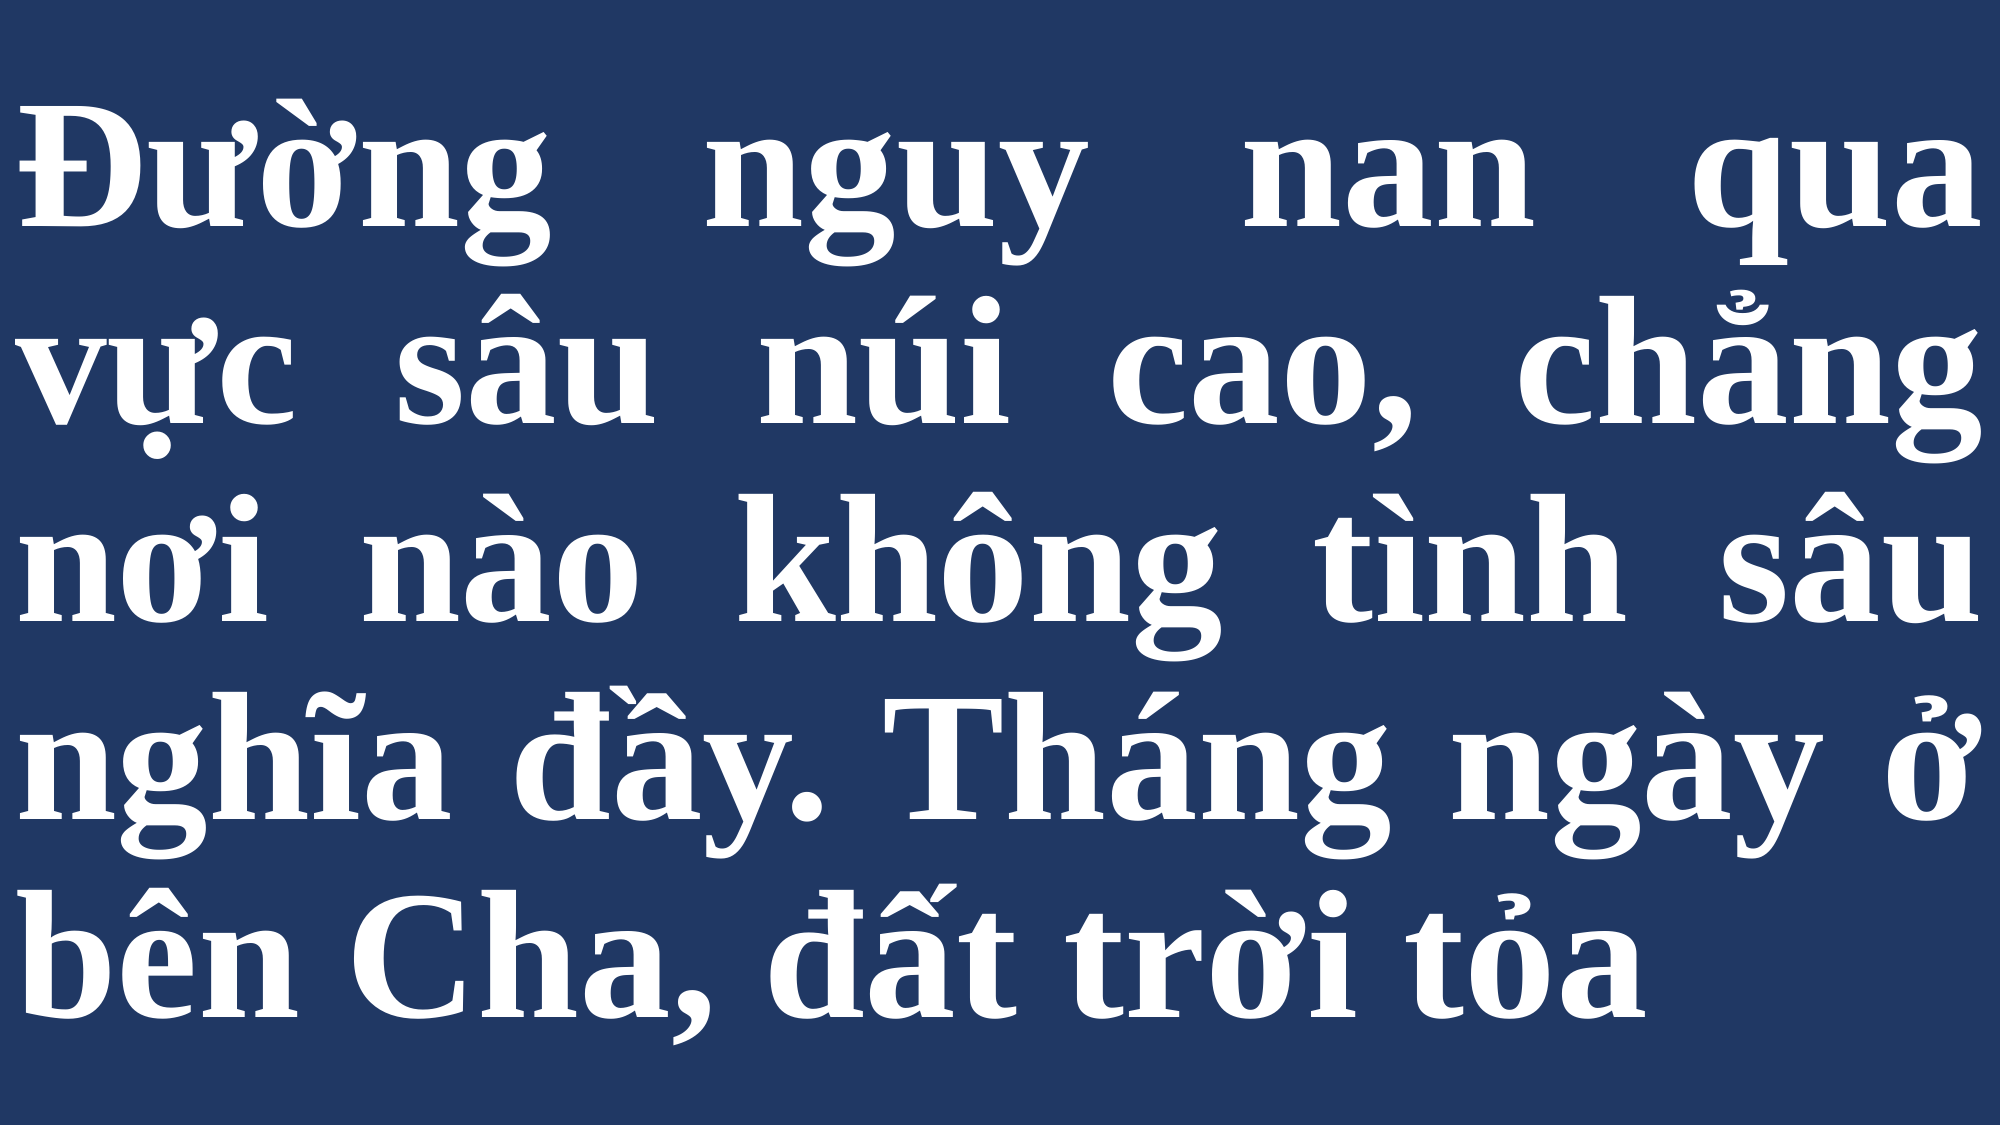

# Đường nguy nan qua vực sâu núi cao, chẳng nơi nào không tình sâu nghĩa đầy. Tháng ngày ở bên Cha, đất trời tỏa